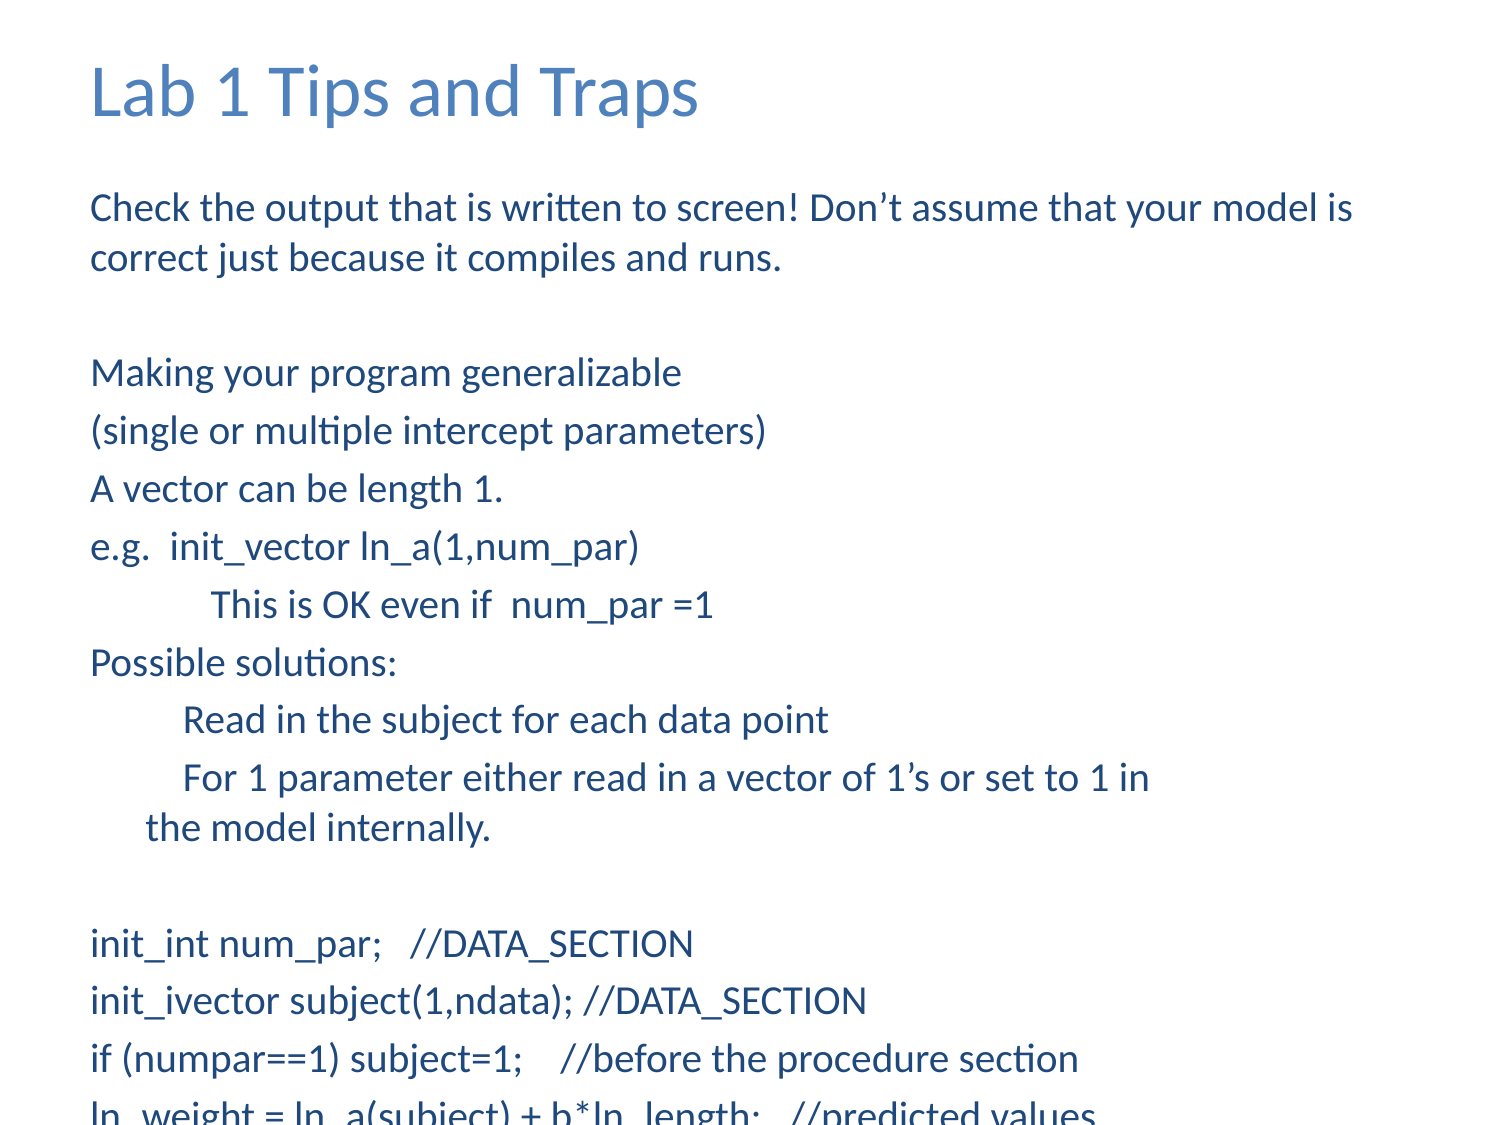

# Lab 1 Tips and Traps
Check the output that is written to screen! Don’t assume that your model is correct just because it compiles and runs.

Making your program generalizable
(single or multiple intercept parameters)
A vector can be length 1.
e.g.  init_vector ln_a(1,num_par)
	   This is OK even if  num_par =1
Possible solutions:
	Read in the subject for each data point
	For 1 parameter either read in a vector of 1’s or set to 1 in
      the model internally.

init_int num_par;   //DATA_SECTION
init_ivector subject(1,ndata); //DATA_SECTION
if (numpar==1) subject=1;    //before the procedure section
ln_weight = ln_a(subject) + b*ln_length;   //predicted values